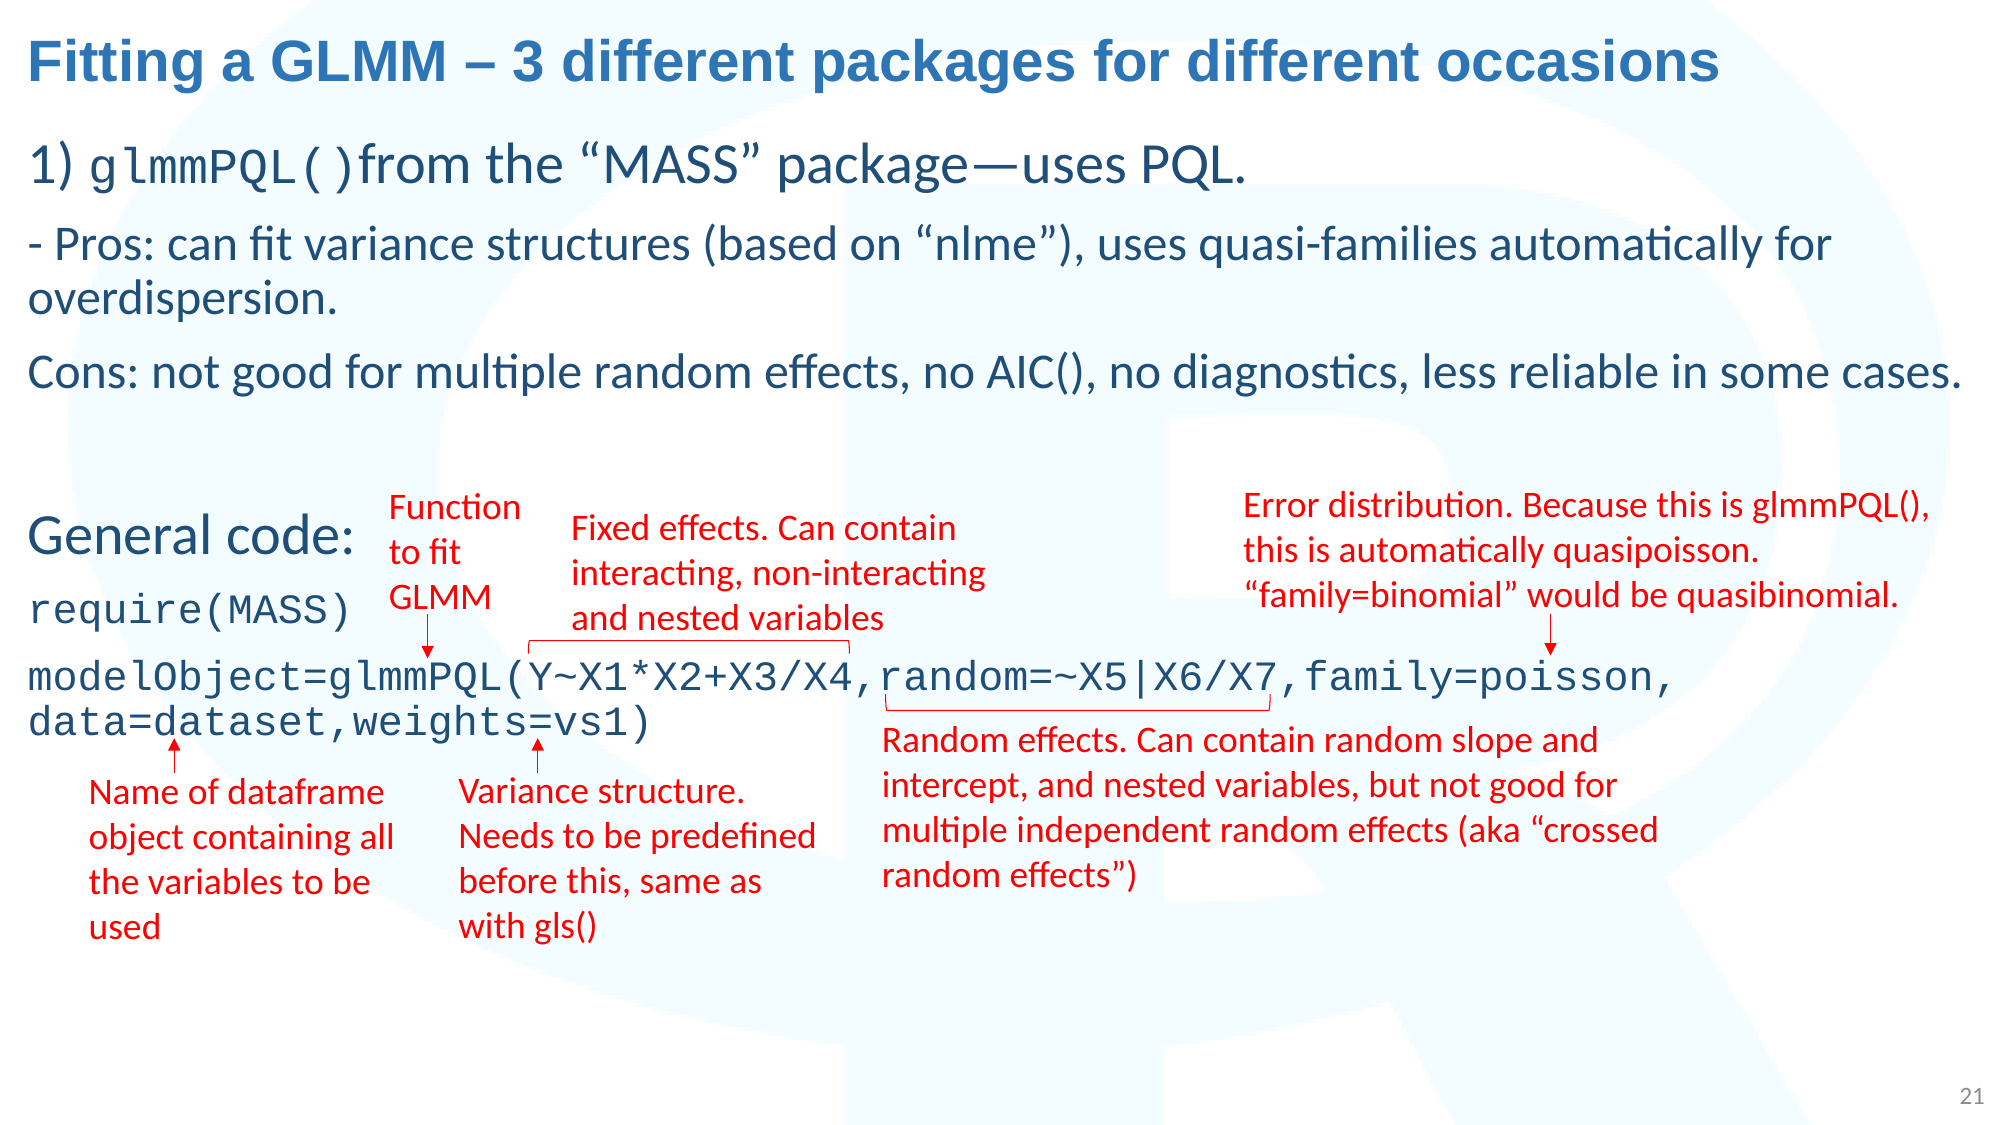

# Fitting a GLMM – 3 different packages for different occasions
1) glmmPQL()from the “MASS” package—uses PQL.
- Pros: can fit variance structures (based on “nlme”), uses quasi-families automatically for overdispersion.
Cons: not good for multiple random effects, no AIC(), no diagnostics, less reliable in some cases.

General code:
require(MASS)
modelObject=glmmPQL(Y~X1*X2+X3/X4,random=~X5|X6/X7,family=poisson, data=dataset,weights=vs1)

Error distribution. Because this is glmmPQL(), this is automatically quasipoisson. “family=binomial” would be quasibinomial.
Function to fit GLMM

Fixed effects. Can contain interacting, non-interacting and nested variables

Random effects. Can contain random slope and intercept, and nested variables, but not good for multiple independent random effects (aka “crossed random effects”)
Variance structure. Needs to be predefined before this, same as with gls()
Name of dataframe object containing all the variables to be used
21